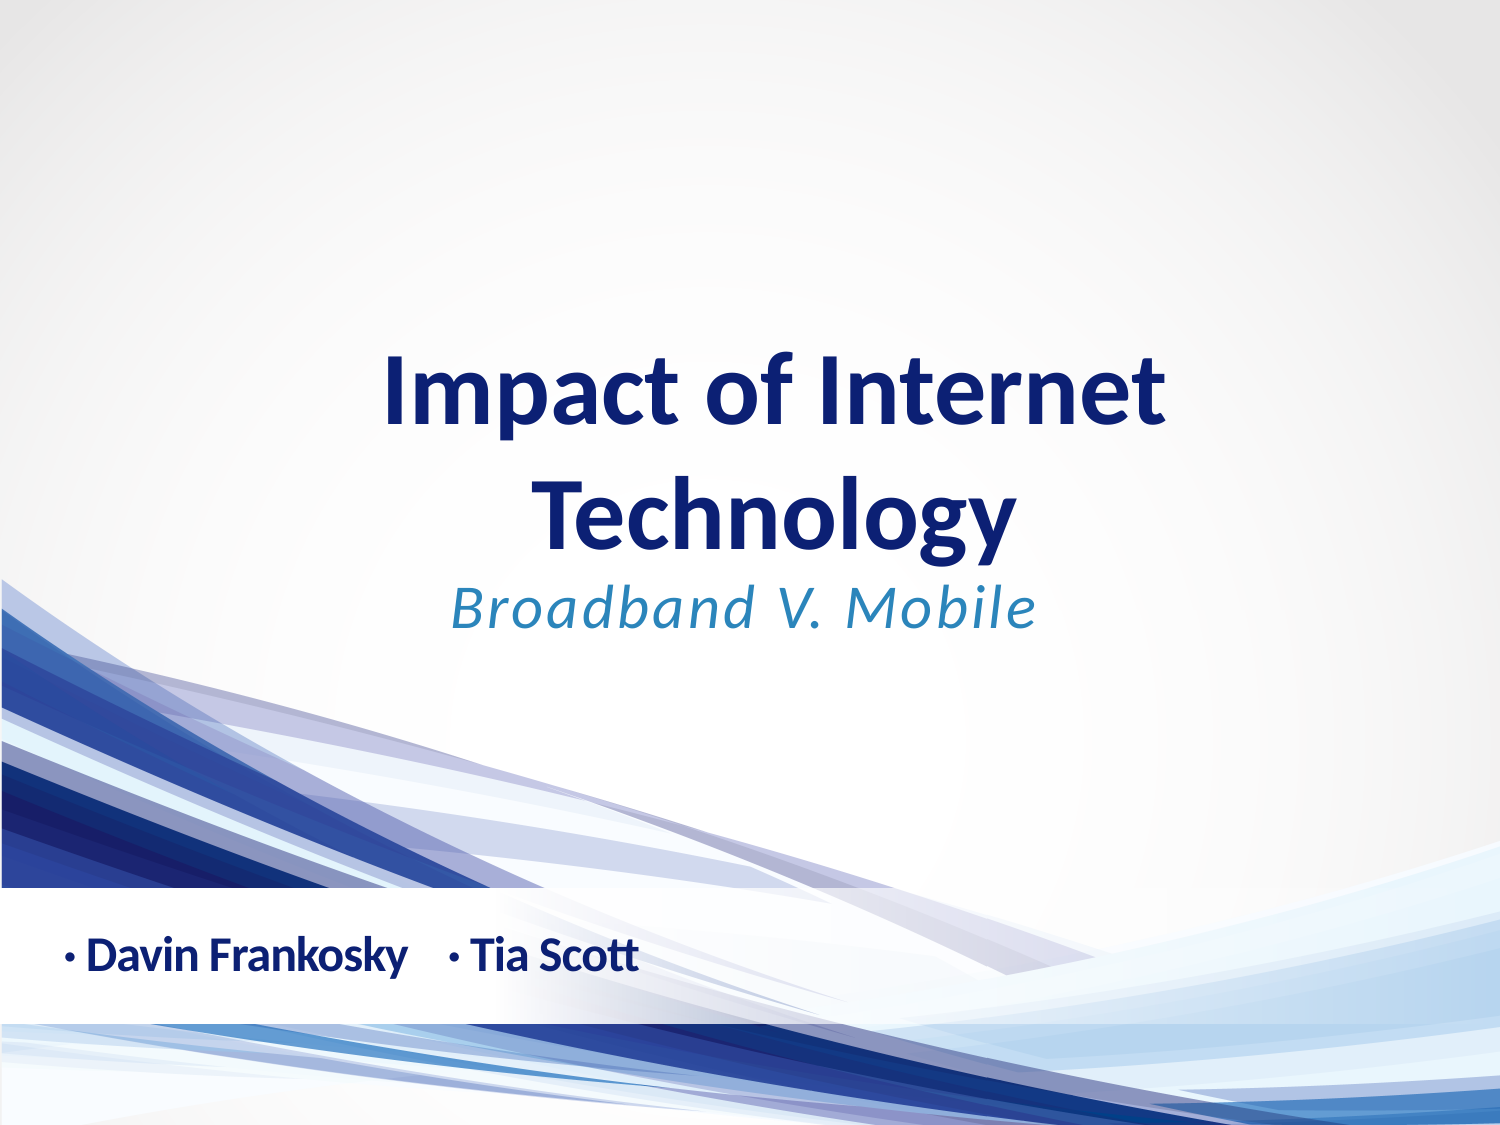

Impact of Internet Technology
Broadband V. Mobile

· Davin Frankosky

· Tia Scott